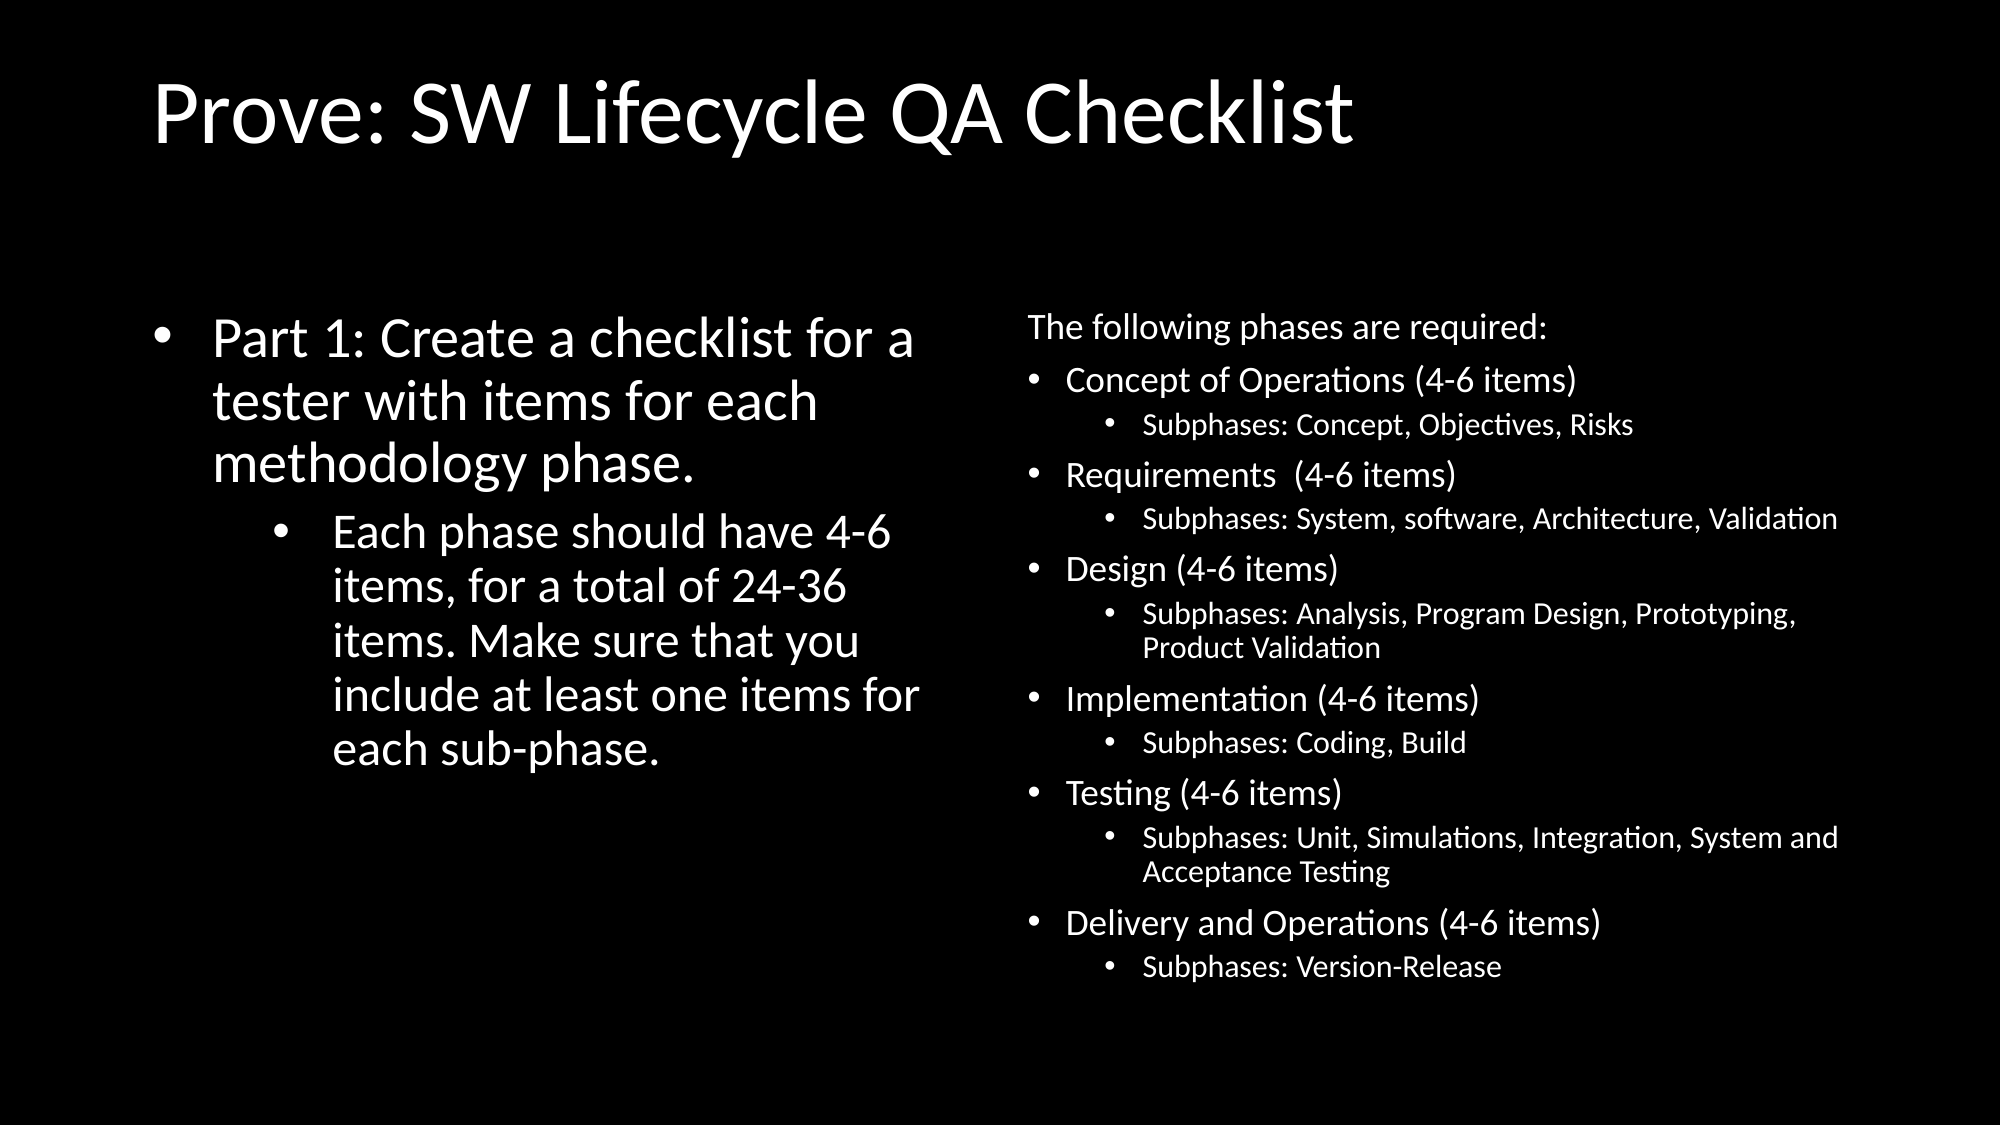

# Prove: SW Lifecycle QA Checklist
Part 1: Create a checklist for a tester with items for each methodology phase.
Each phase should have 4-6 items, for a total of 24-36 items. Make sure that you include at least one items for each sub-phase.
The following phases are required:
Concept of Operations (4-6 items)
Subphases: Concept, Objectives, Risks
Requirements  (4-6 items)
Subphases: System, software, Architecture, Validation
Design (4-6 items)
Subphases: Analysis, Program Design, Prototyping, Product Validation
Implementation (4-6 items)
Subphases: Coding, Build
Testing (4-6 items)
Subphases: Unit, Simulations, Integration, System and Acceptance Testing
Delivery and Operations (4-6 items)
Subphases: Version-Release